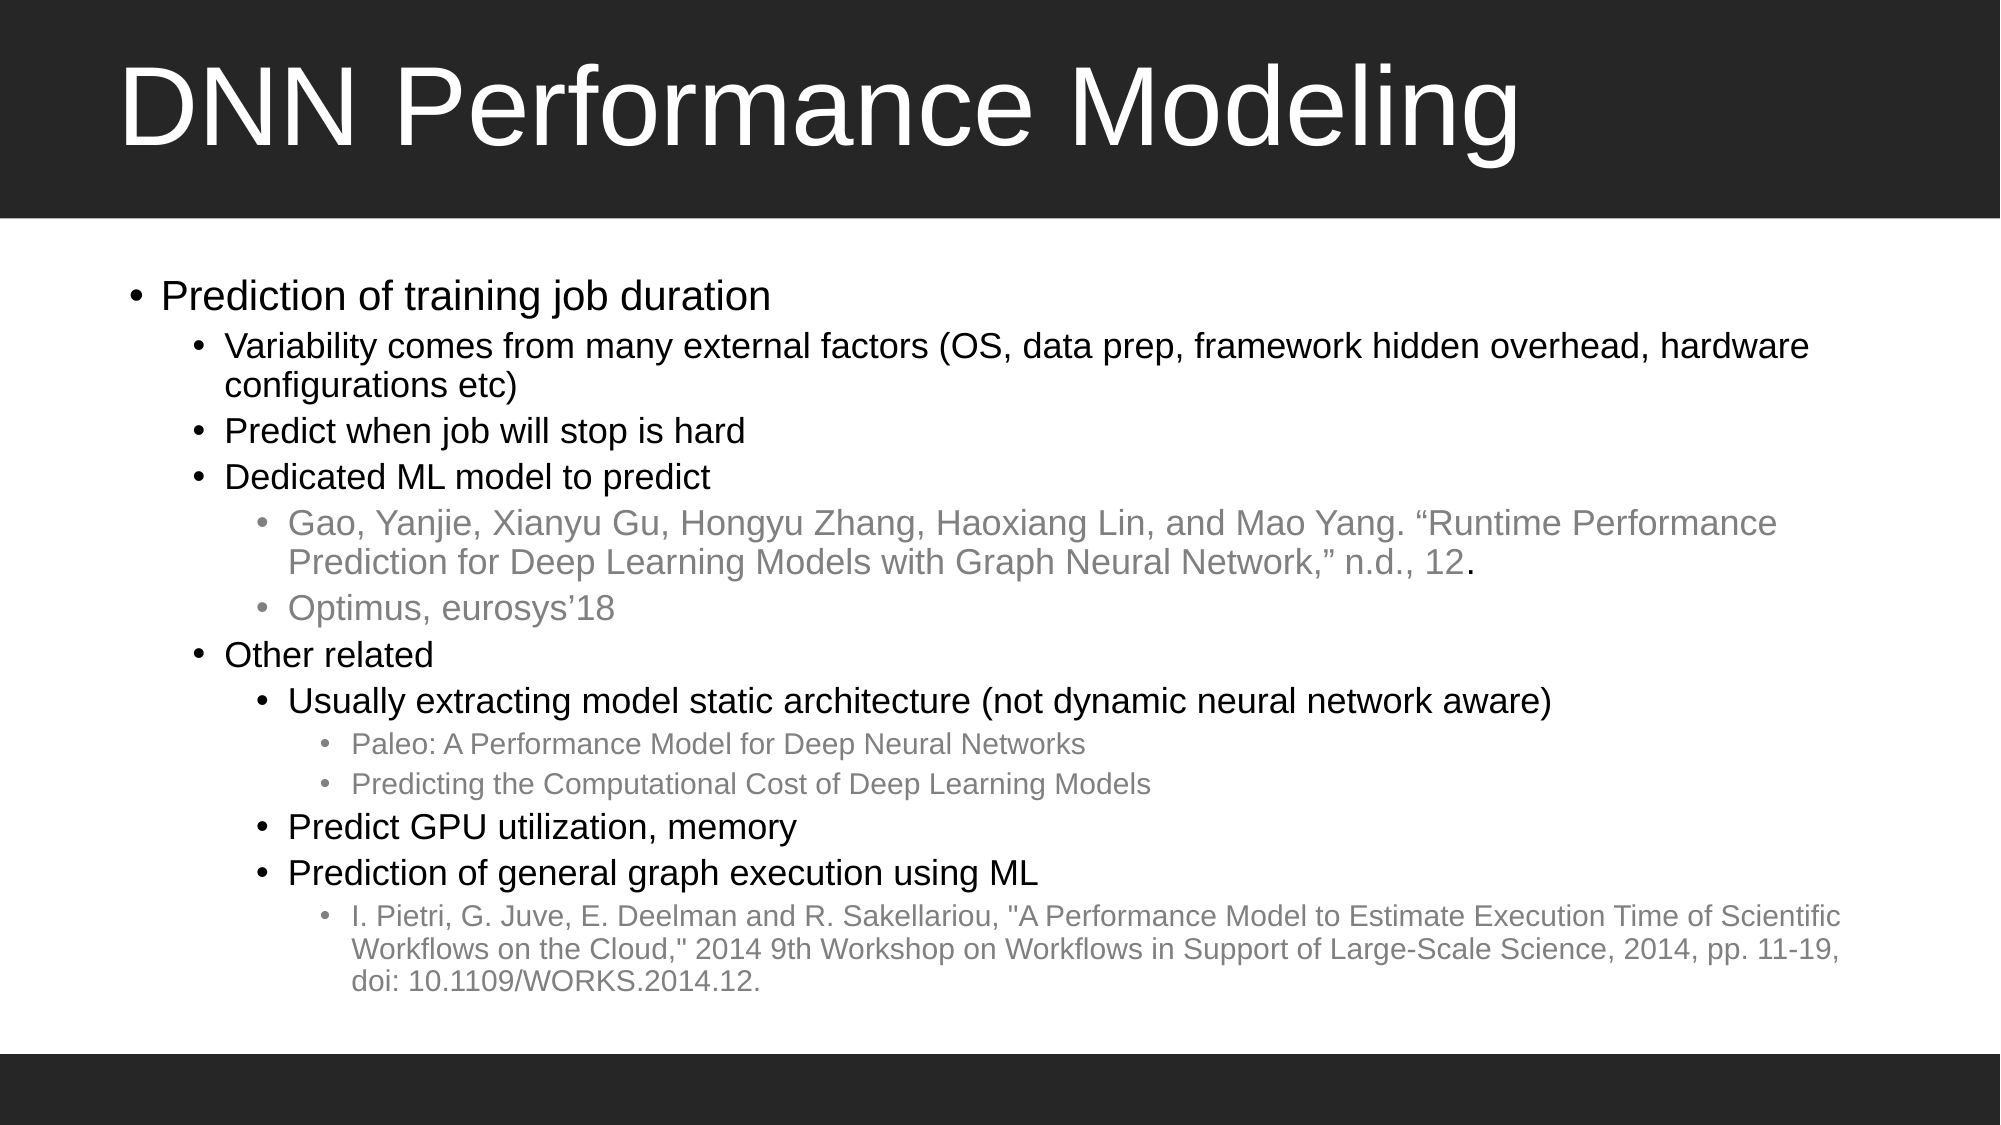

# DNN Performance Modeling
Prediction of training job duration
Variability comes from many external factors (OS, data prep, framework hidden overhead, hardware configurations etc)
Predict when job will stop is hard
Dedicated ML model to predict
Gao, Yanjie, Xianyu Gu, Hongyu Zhang, Haoxiang Lin, and Mao Yang. “Runtime Performance Prediction for Deep Learning Models with Graph Neural Network,” n.d., 12.
Optimus, eurosys’18
Other related
Usually extracting model static architecture (not dynamic neural network aware)
Paleo: A Performance Model for Deep Neural Networks
Predicting the Computational Cost of Deep Learning Models
Predict GPU utilization, memory
Prediction of general graph execution using ML
I. Pietri, G. Juve, E. Deelman and R. Sakellariou, "A Performance Model to Estimate Execution Time of Scientific Workflows on the Cloud," 2014 9th Workshop on Workflows in Support of Large-Scale Science, 2014, pp. 11-19, doi: 10.1109/WORKS.2014.12.